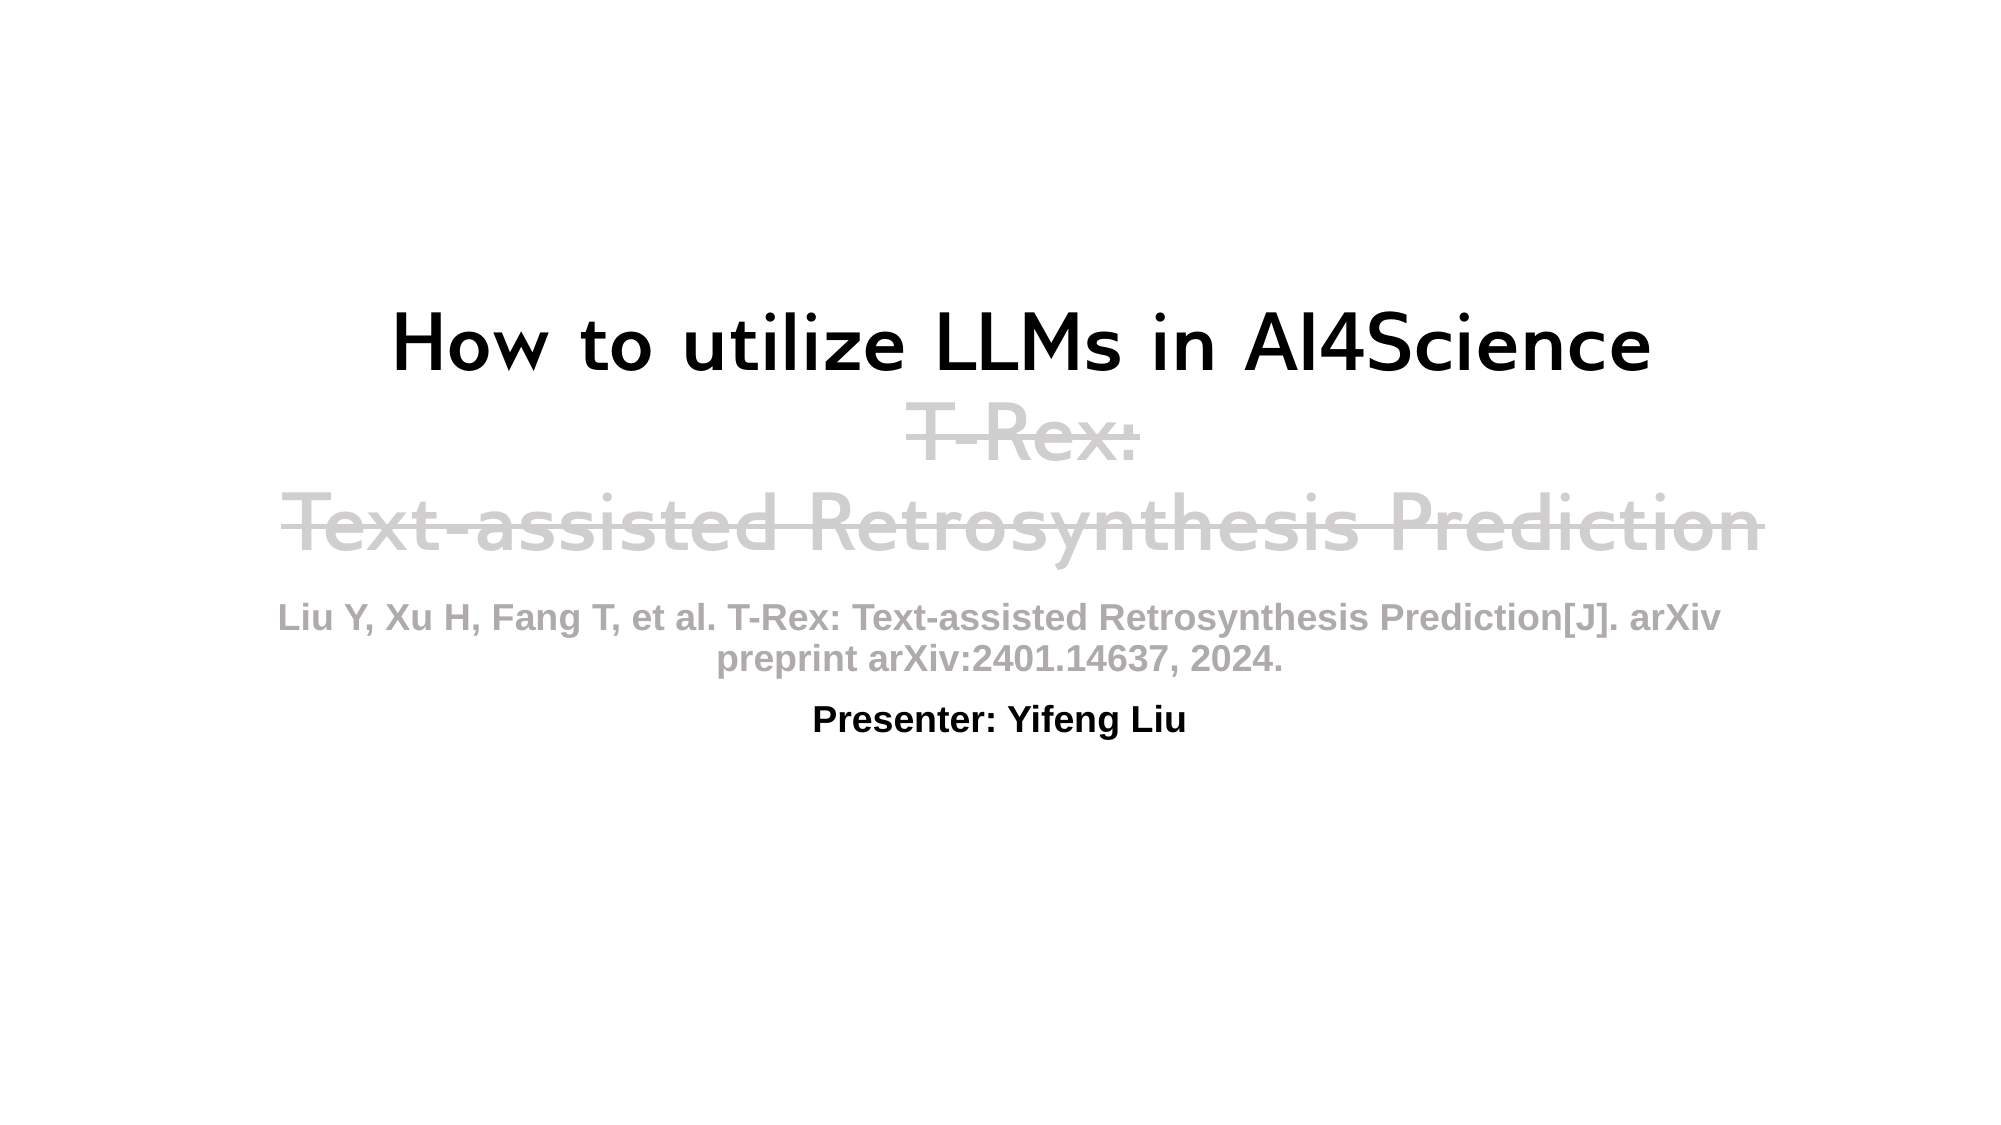

# How to utilize LLMs in AI4Science T-Rex: Text-assisted Retrosynthesis Prediction
Liu Y, Xu H, Fang T, et al. T-Rex: Text-assisted Retrosynthesis Prediction[J]. arXiv preprint arXiv:2401.14637, 2024.
Presenter: Yifeng Liu